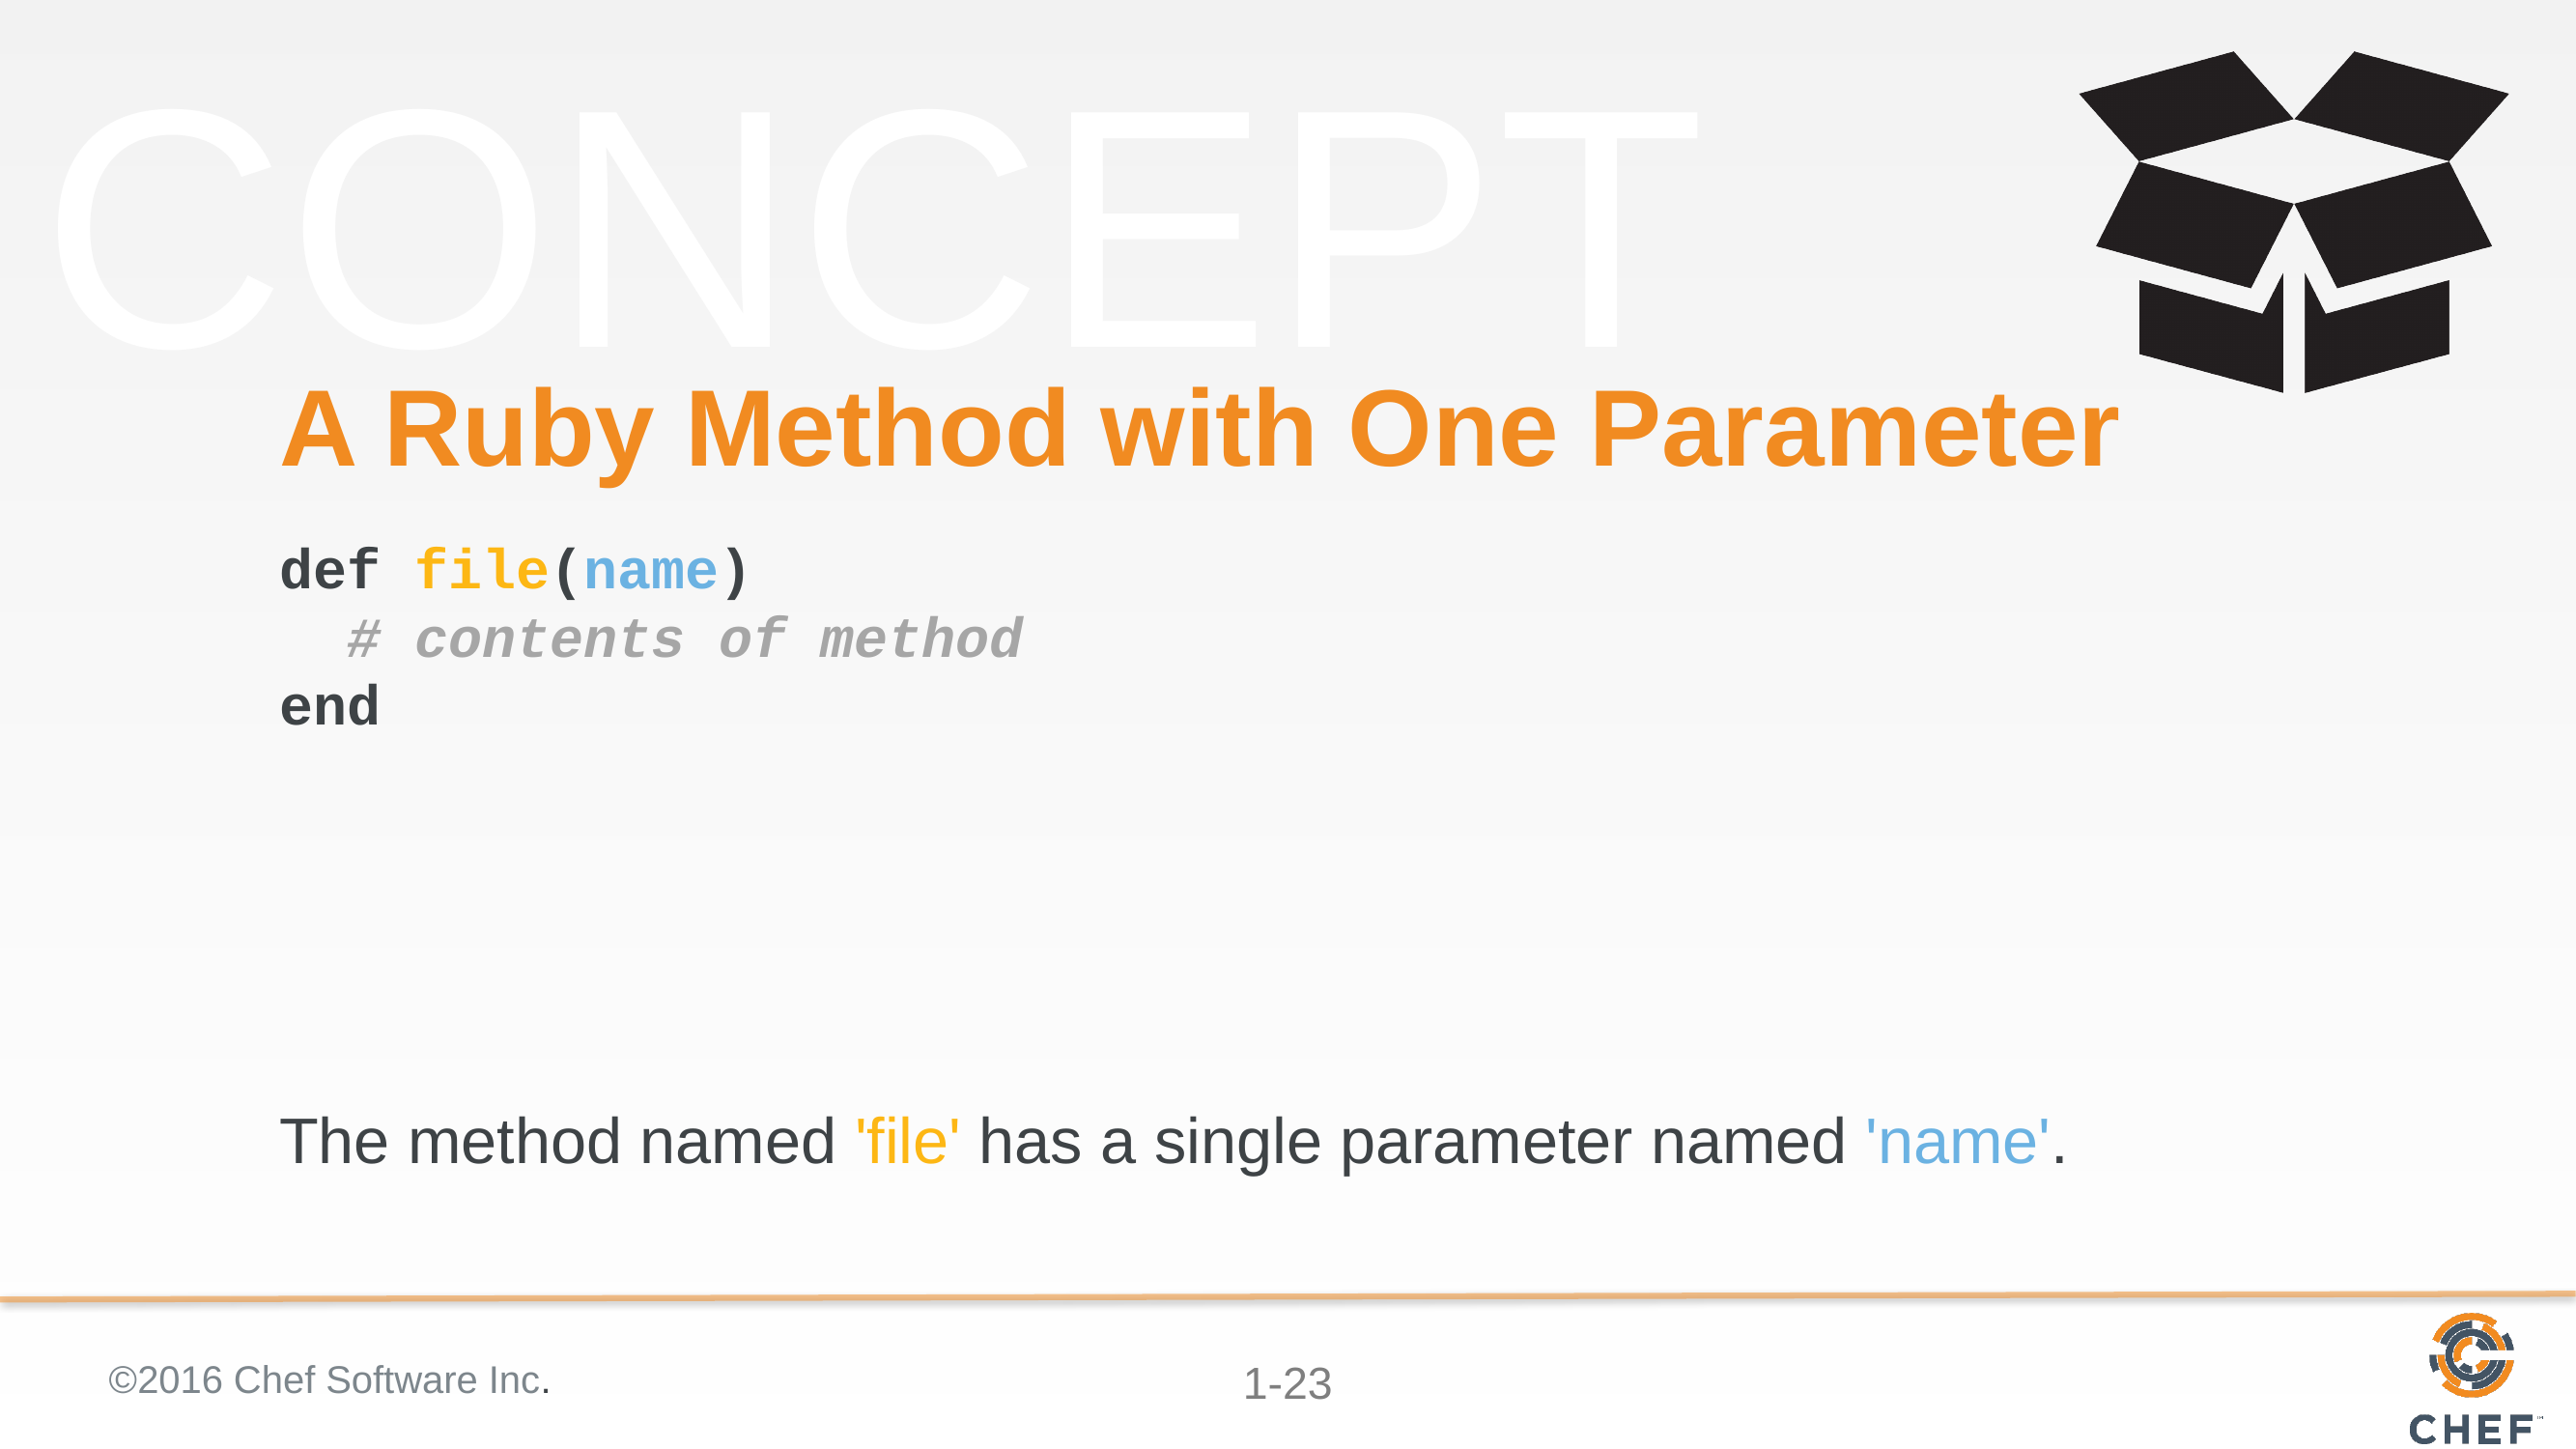

# A Ruby Method with One Parameter
def file(name)
  # contents of method
end
The method named 'file' has a single parameter named 'name'.